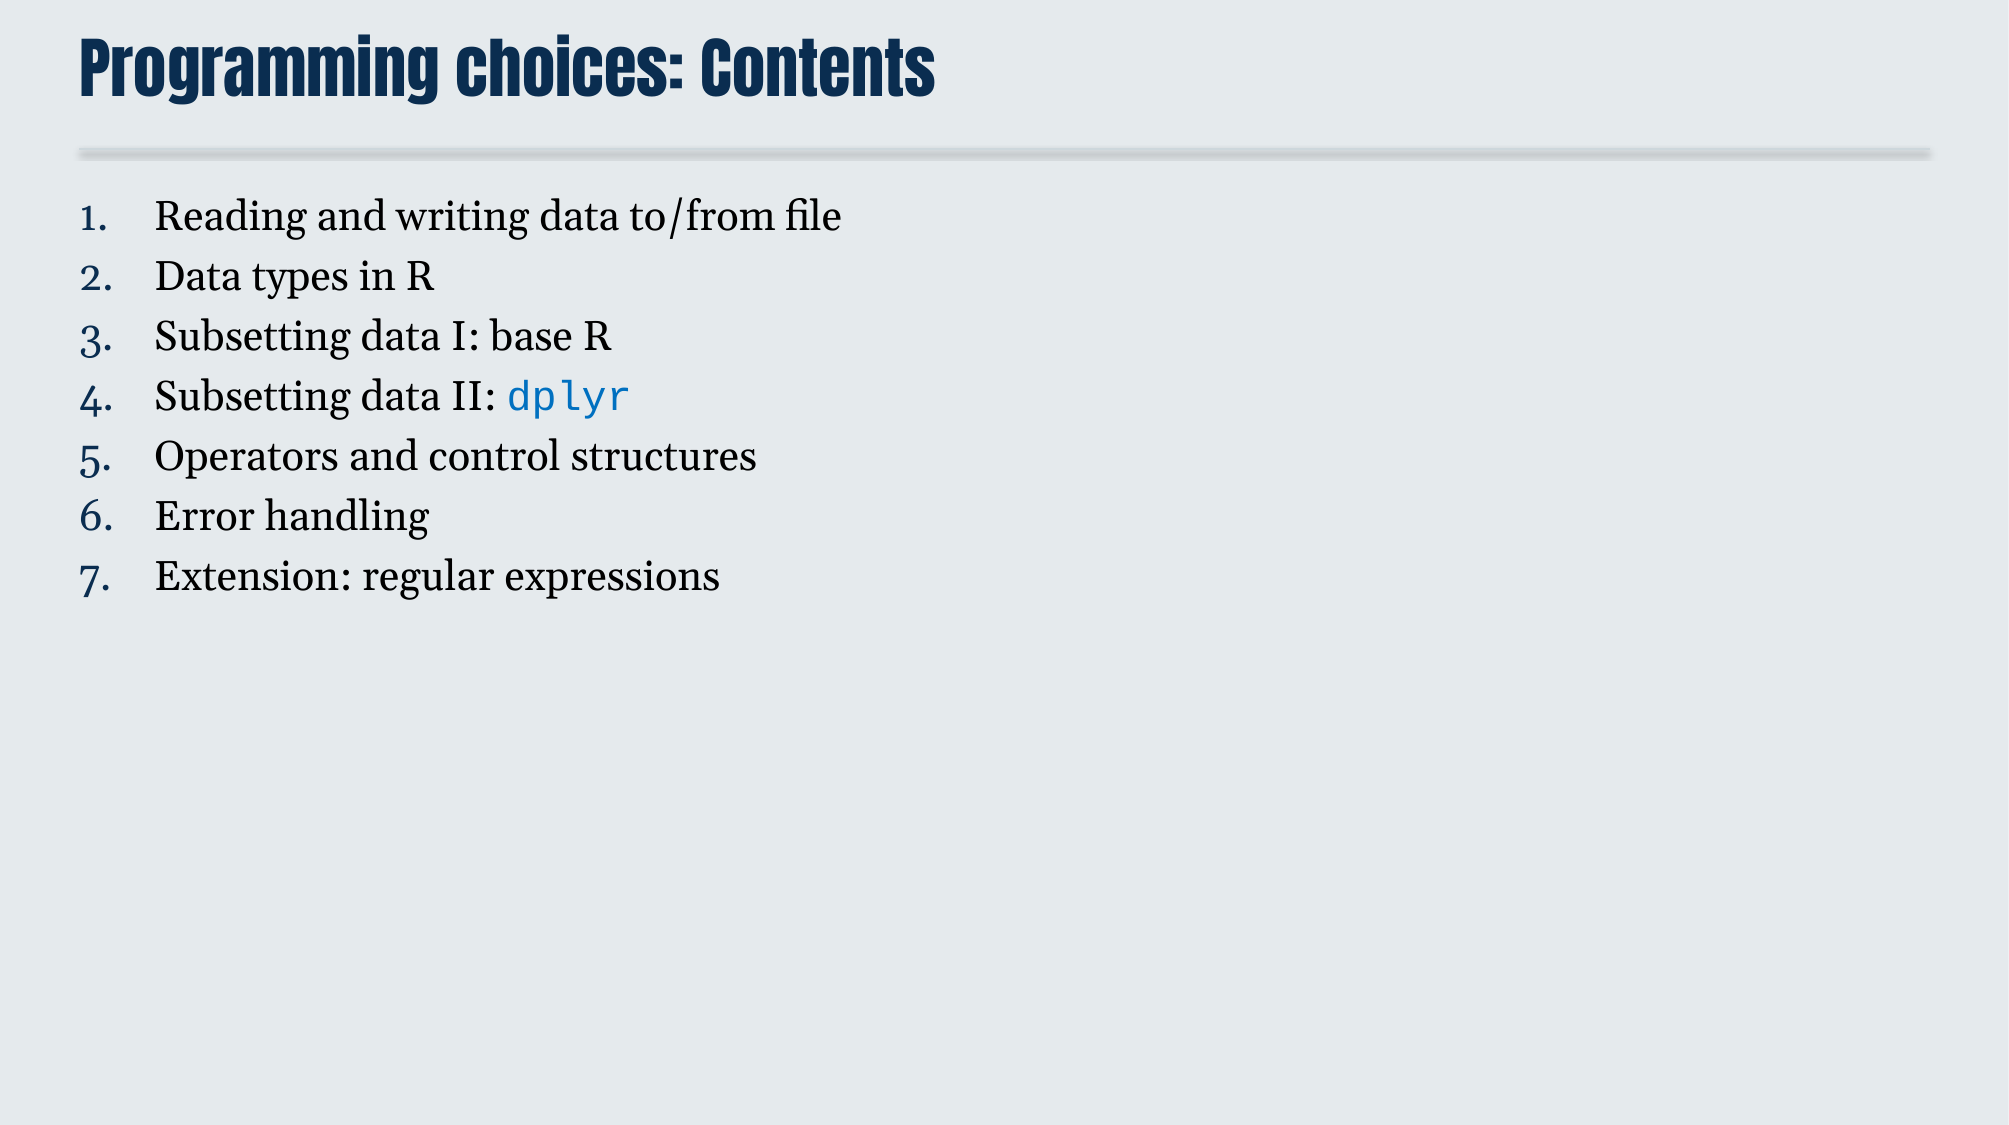

# Programming choices: Contents
Reading and writing data to/from file
Data types in R
Subsetting data I: base R
Subsetting data II: dplyr
Operators and control structures
Error handling
Extension: regular expressions